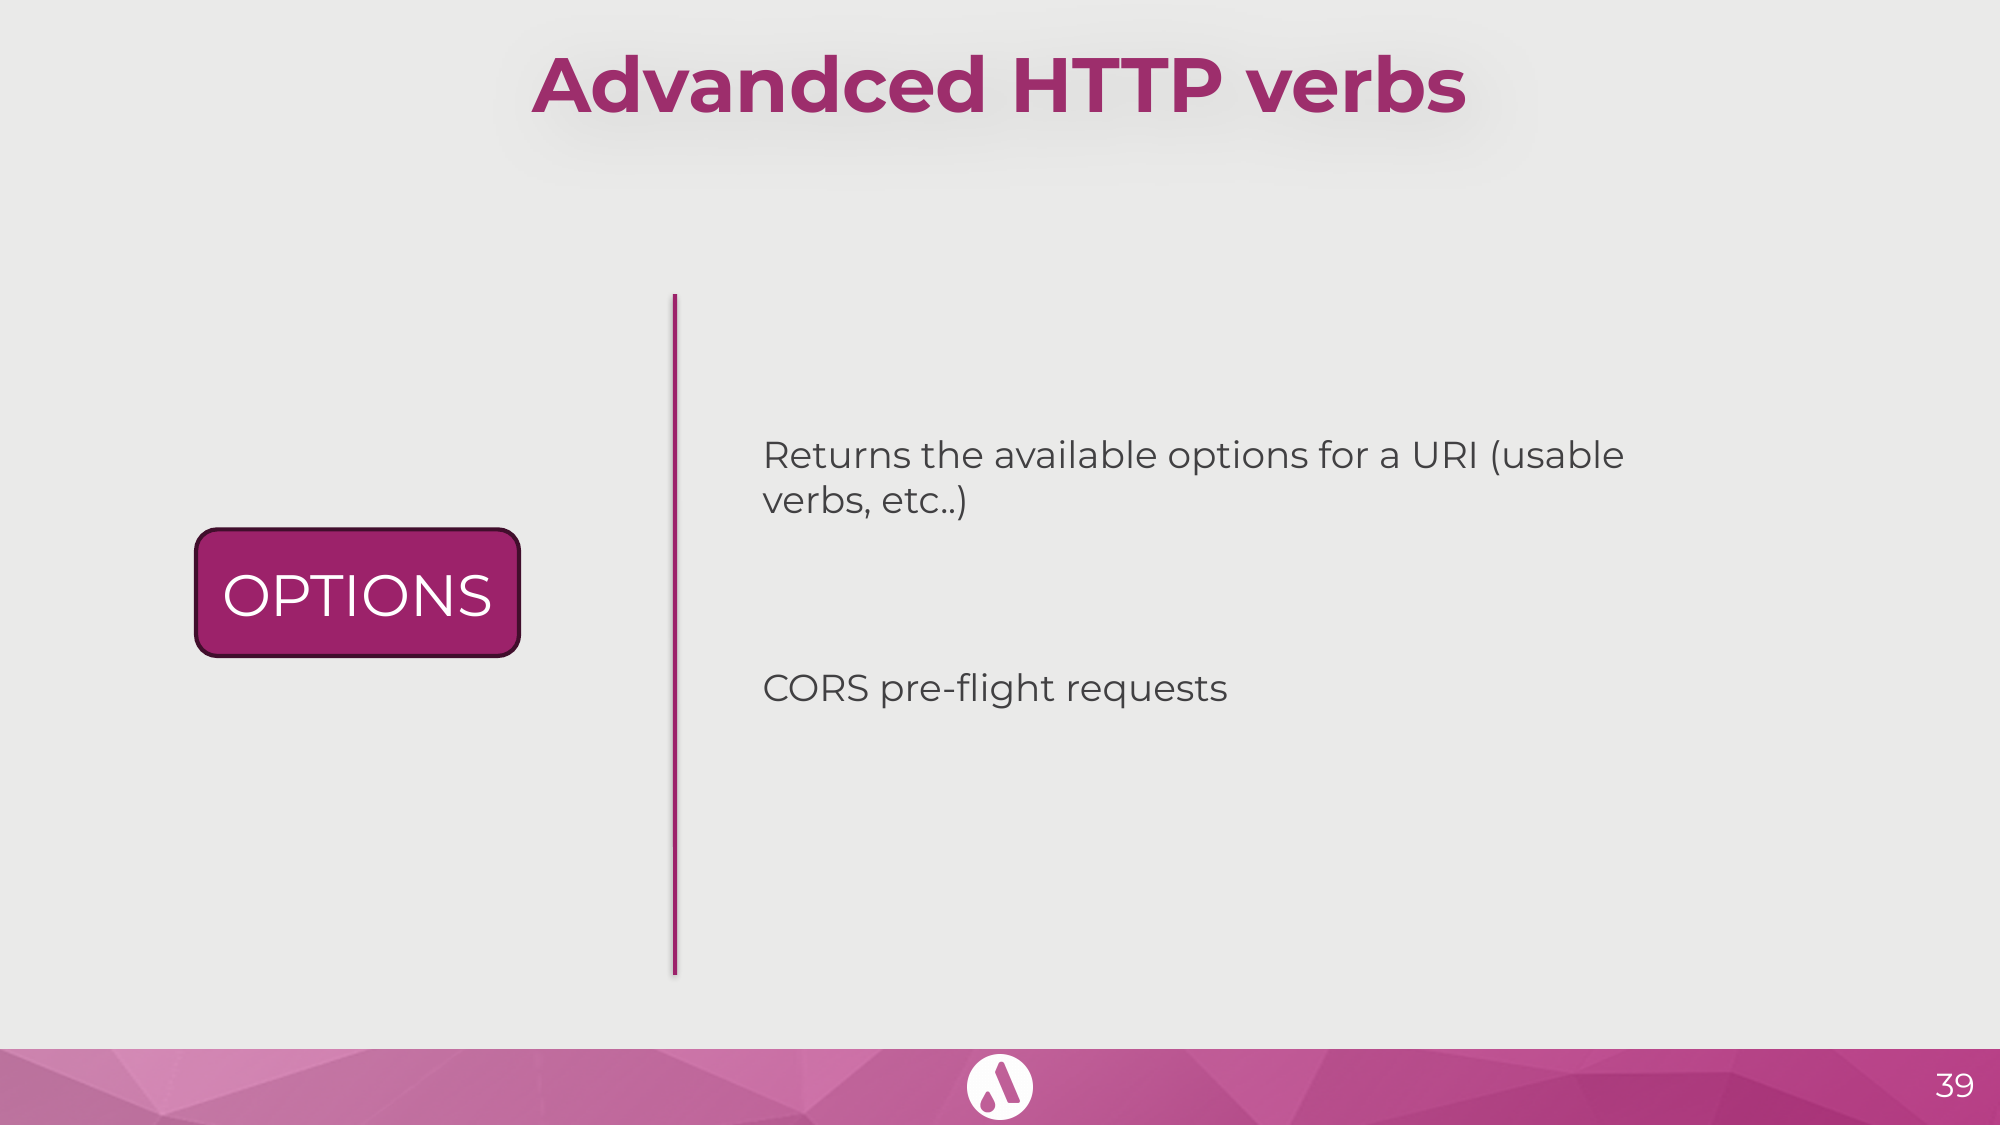

# Advandced HTTP verbs

Returns the available options for a URI (usable verbs, etc..)
OPTIONS
CORS pre-flight requests
39